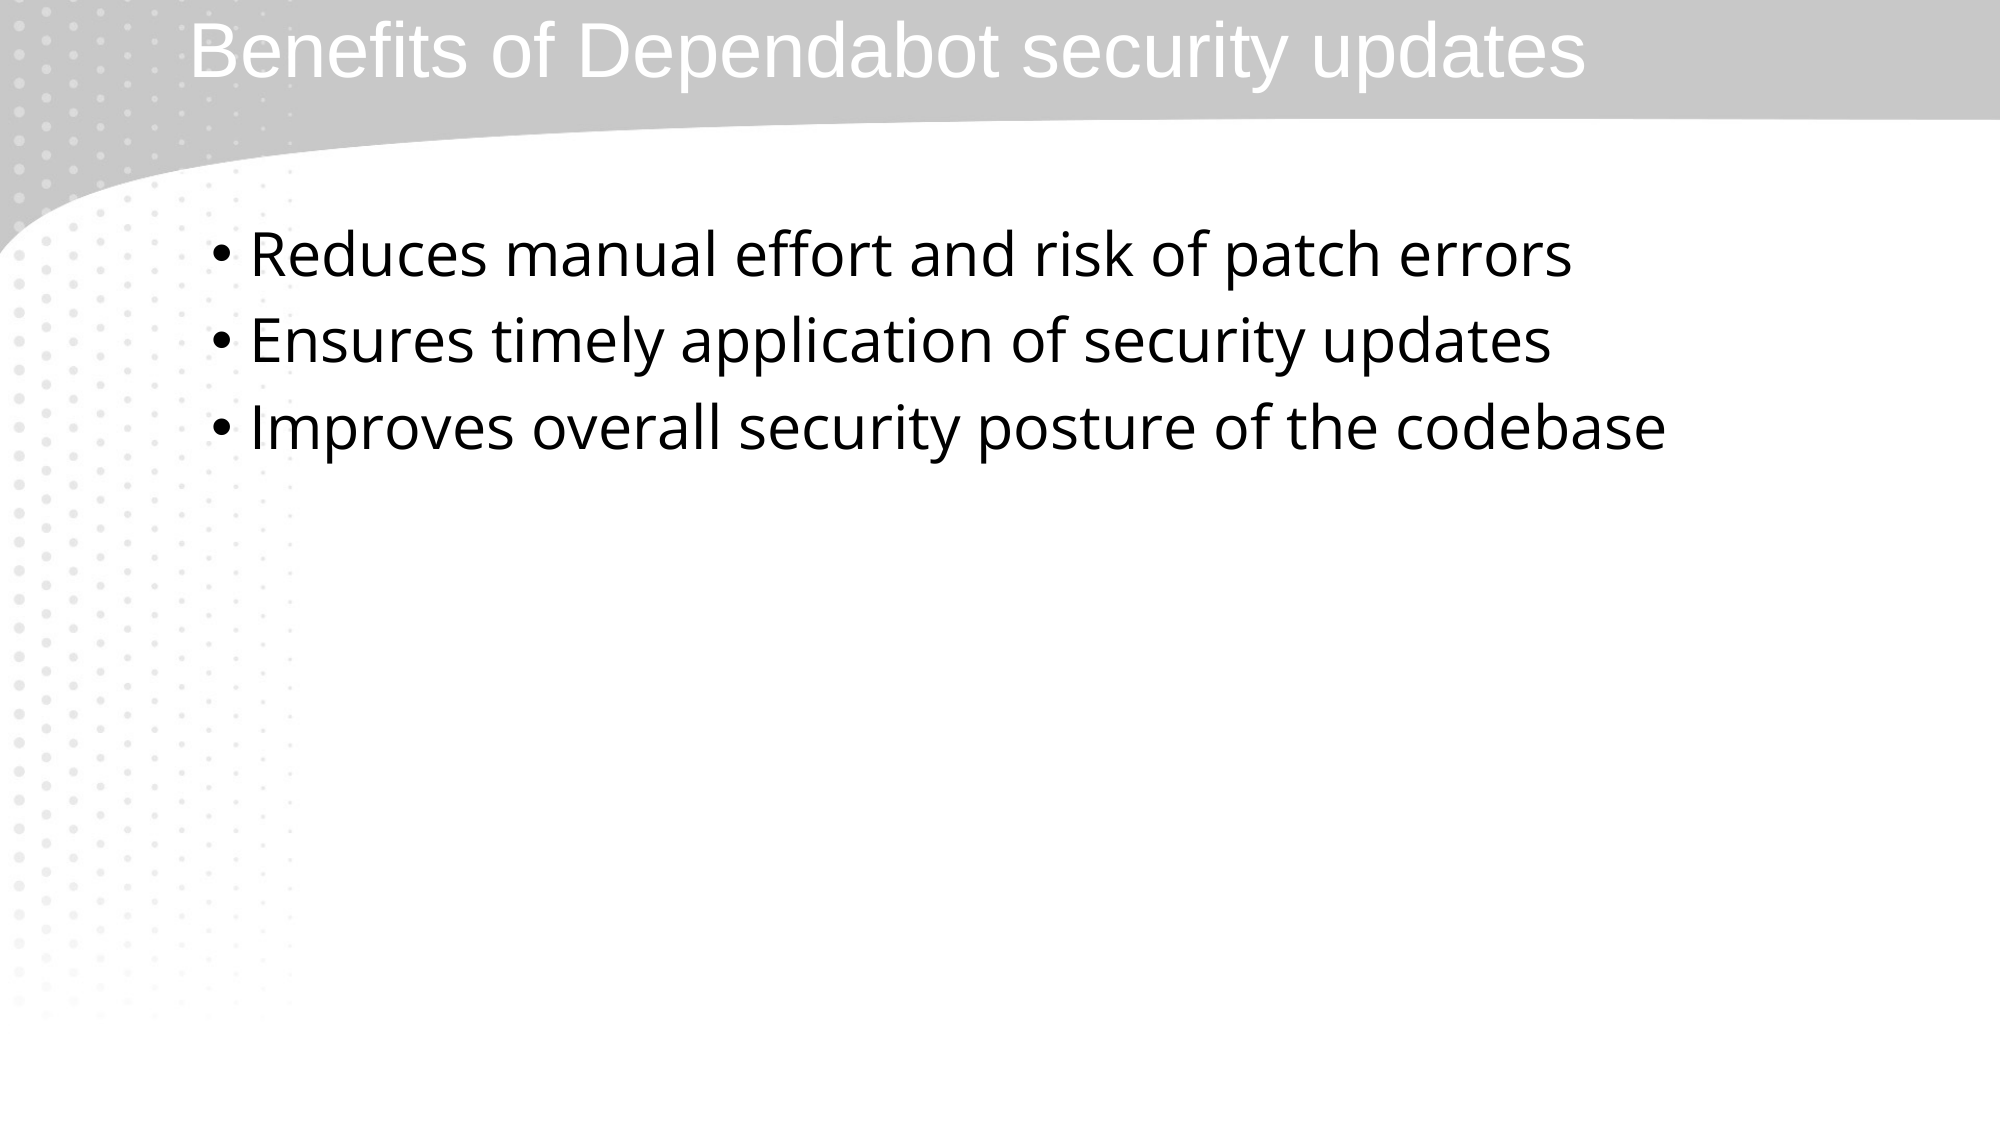

# Benefits of Dependabot security updates
Reduces manual effort and risk of patch errors
Ensures timely application of security updates
Improves overall security posture of the codebase